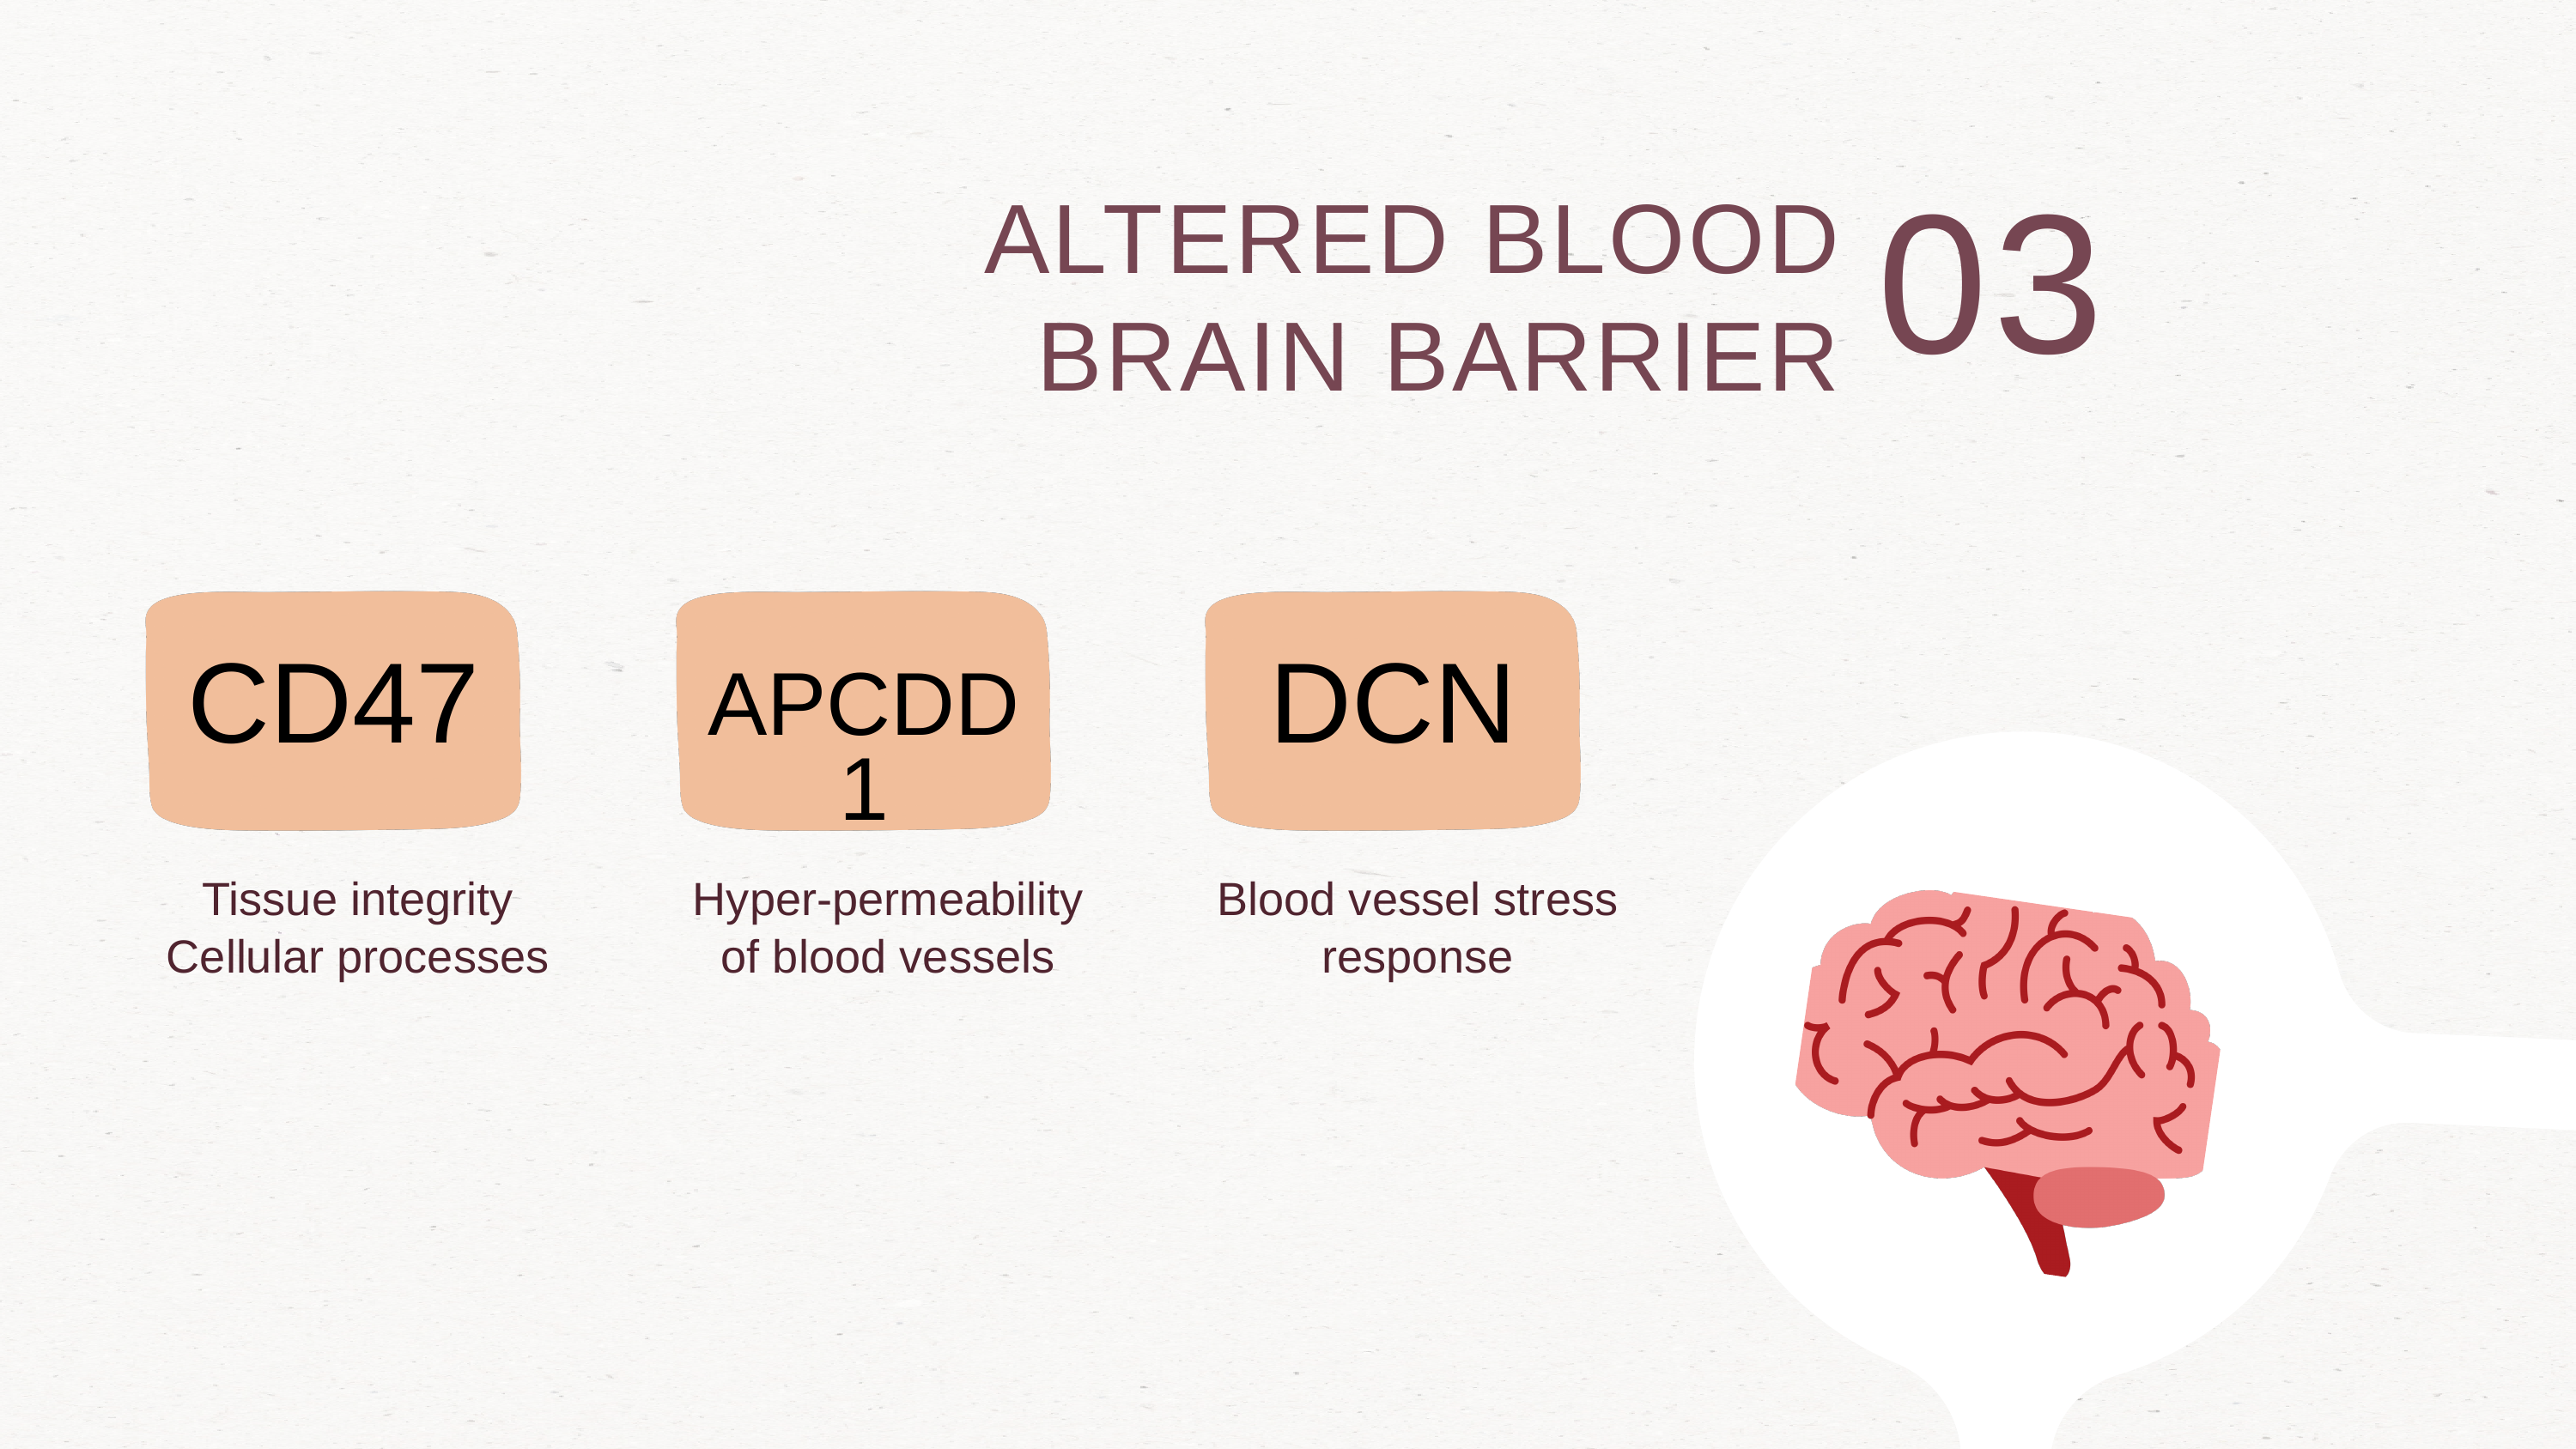

ALTERED BLOOD
BRAIN BARRIER
03

CD47
DCN
APCDD1
Tissue integrity
Cellular processes
Hyper-permeability
of blood vessels
Blood vessel stress
response